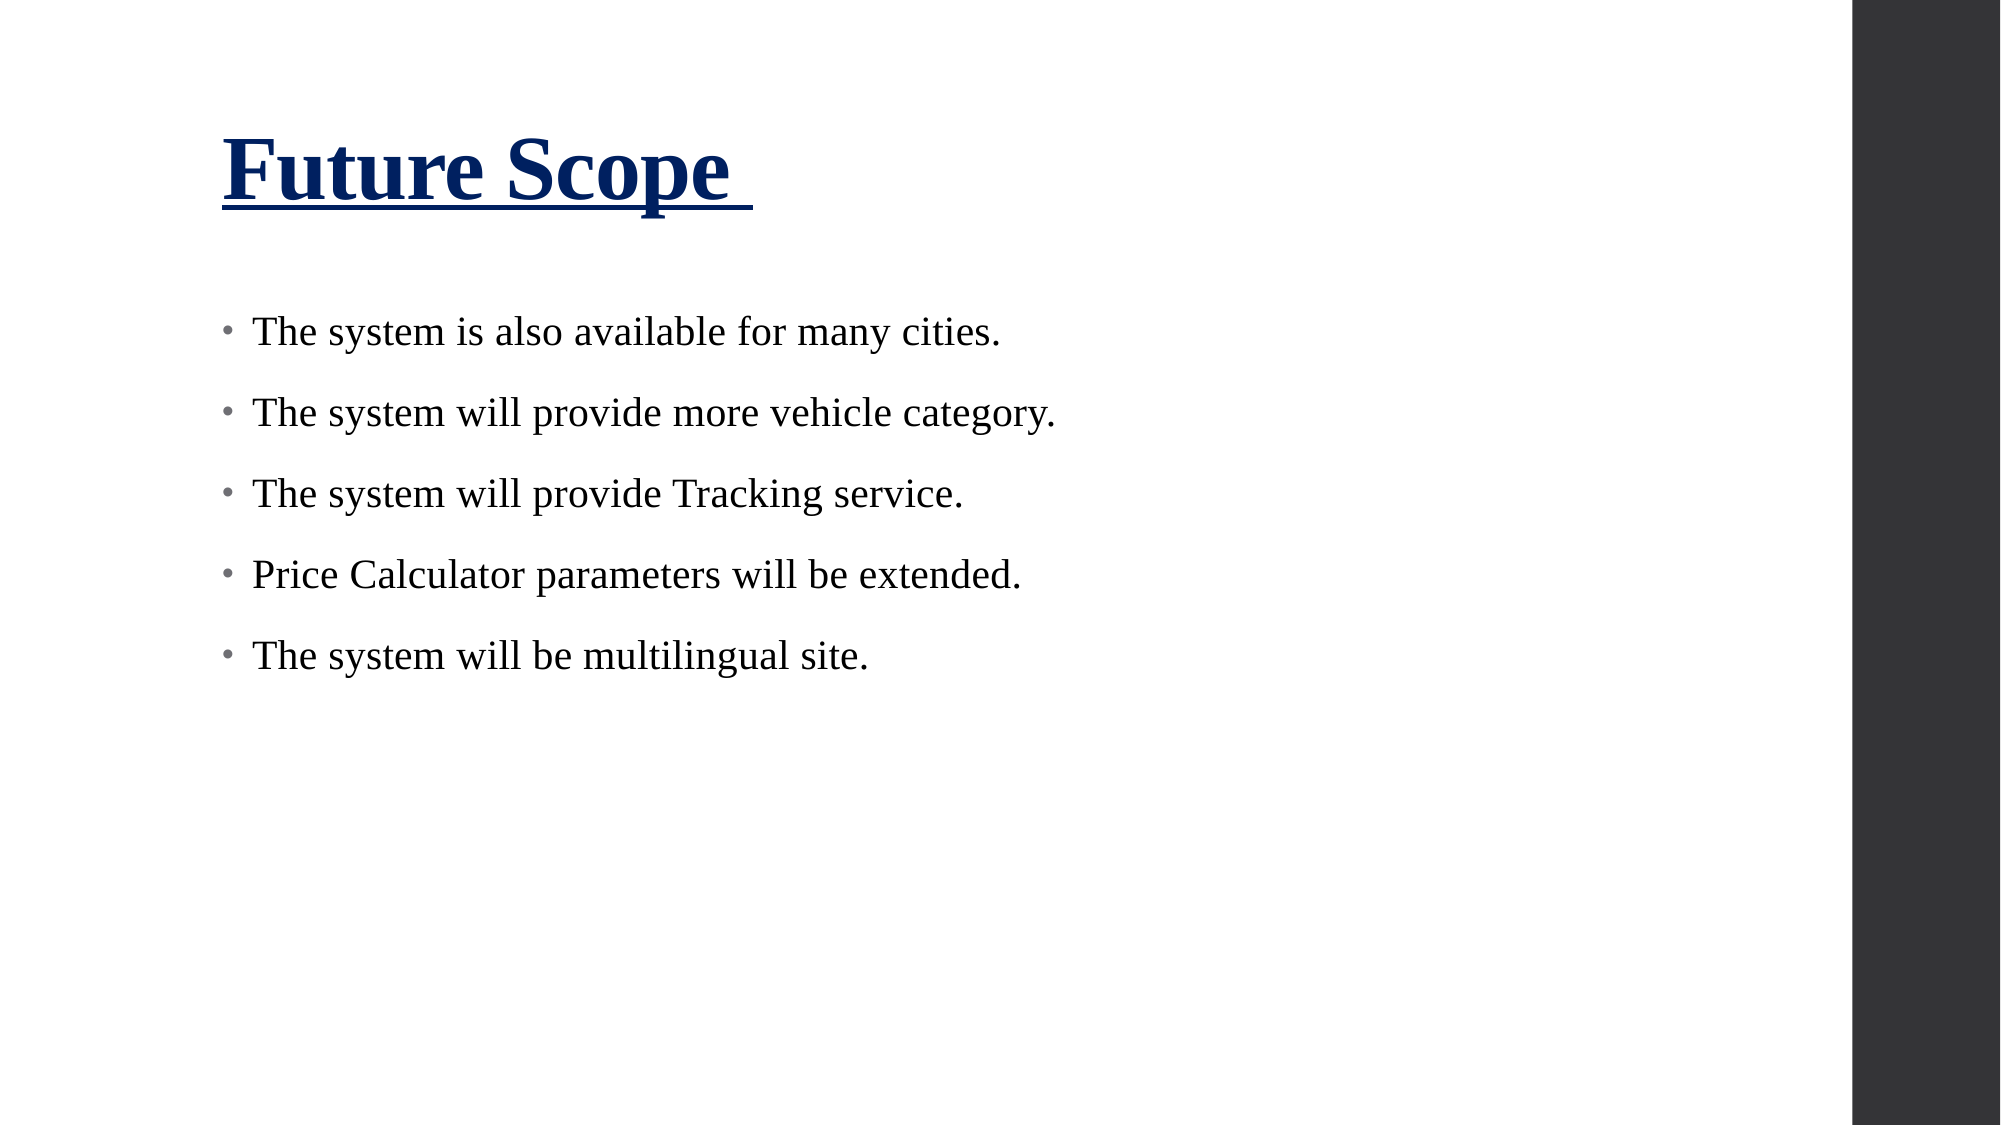

# Future Scope
The system is also available for many cities.
The system will provide more vehicle category.
The system will provide Tracking service.
Price Calculator parameters will be extended.
The system will be multilingual site.